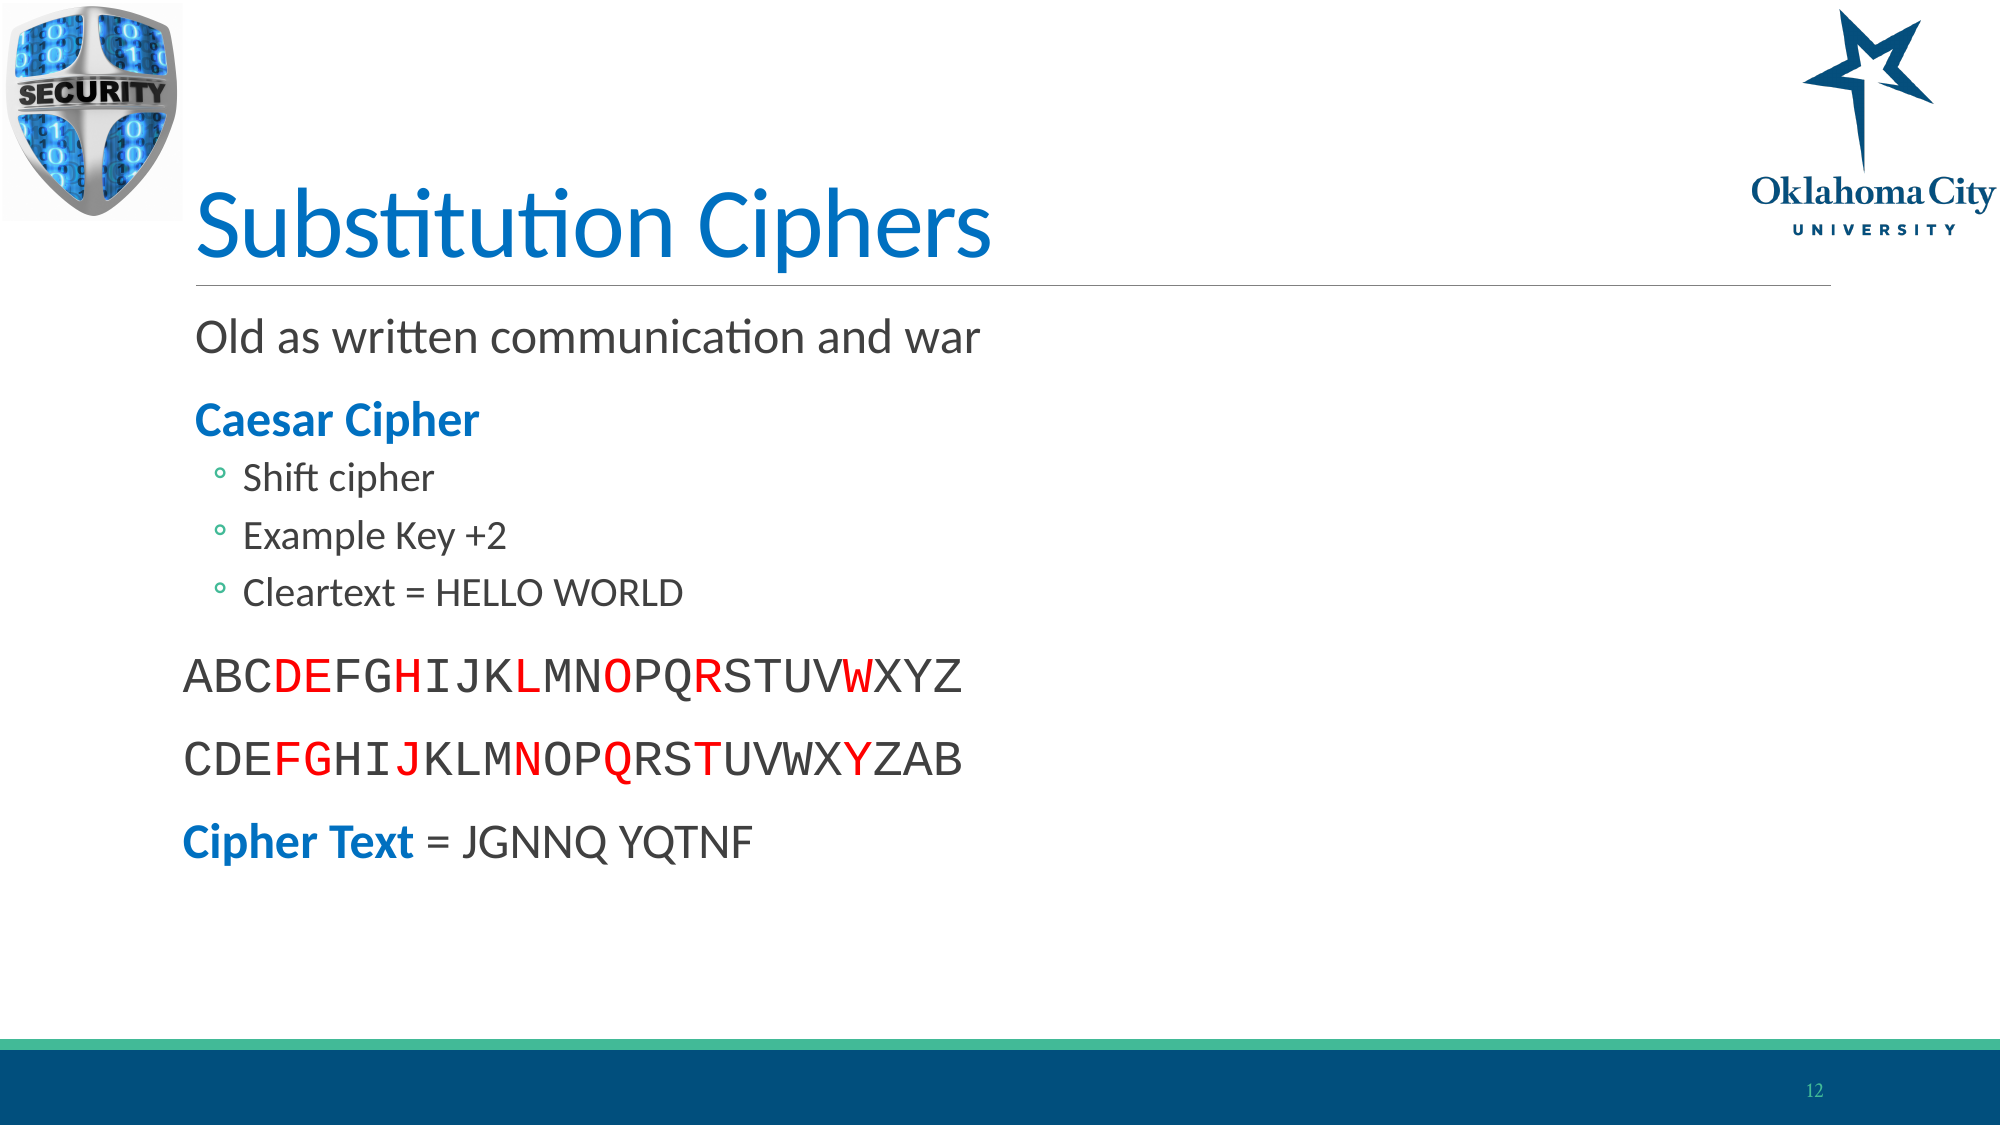

# Substitution Ciphers
Old as written communication and war
Caesar Cipher
Shift cipher
Example Key +2
Cleartext = HELLO WORLD
ABCDEFGHIJKLMNOPQRSTUVWXYZ
CDEFGHIJKLMNOPQRSTUVWXYZAB
Cipher Text = JGNNQ YQTNF

12